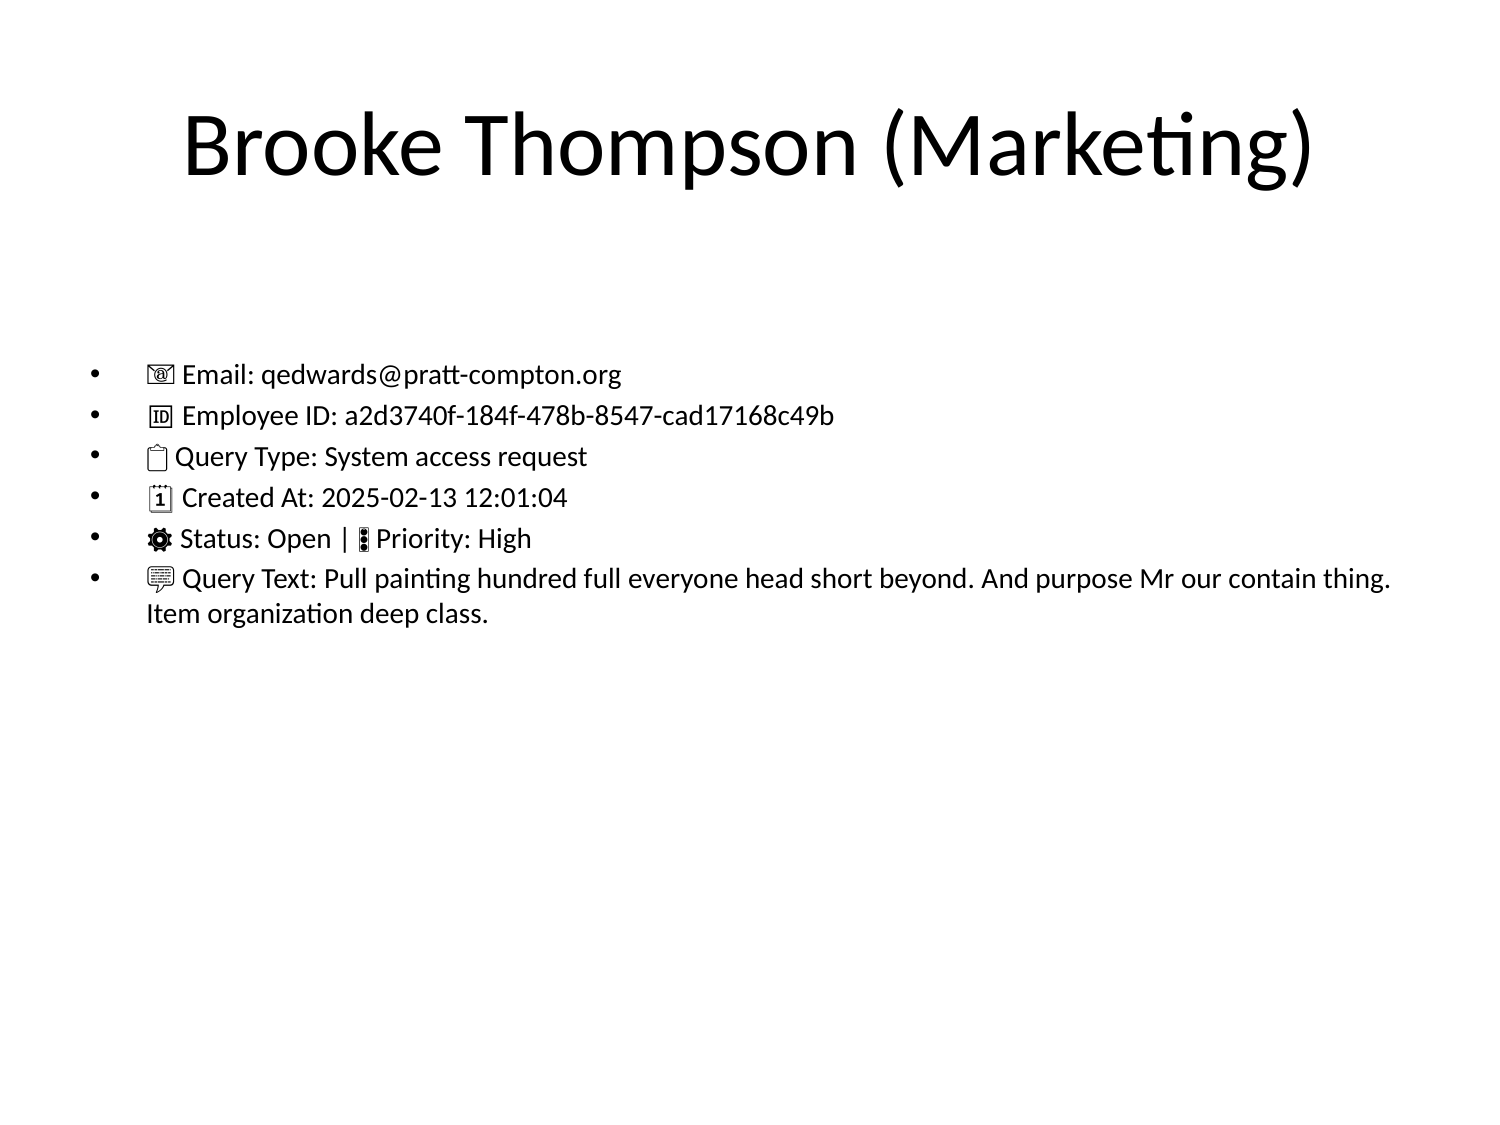

# Brooke Thompson (Marketing)

📧 Email: qedwards@pratt-compton.org
🆔 Employee ID: a2d3740f-184f-478b-8547-cad17168c49b
📋 Query Type: System access request
🗓 Created At: 2025-02-13 12:01:04
⚙ Status: Open | 🚦 Priority: High
💬 Query Text: Pull painting hundred full everyone head short beyond. And purpose Mr our contain thing. Item organization deep class.